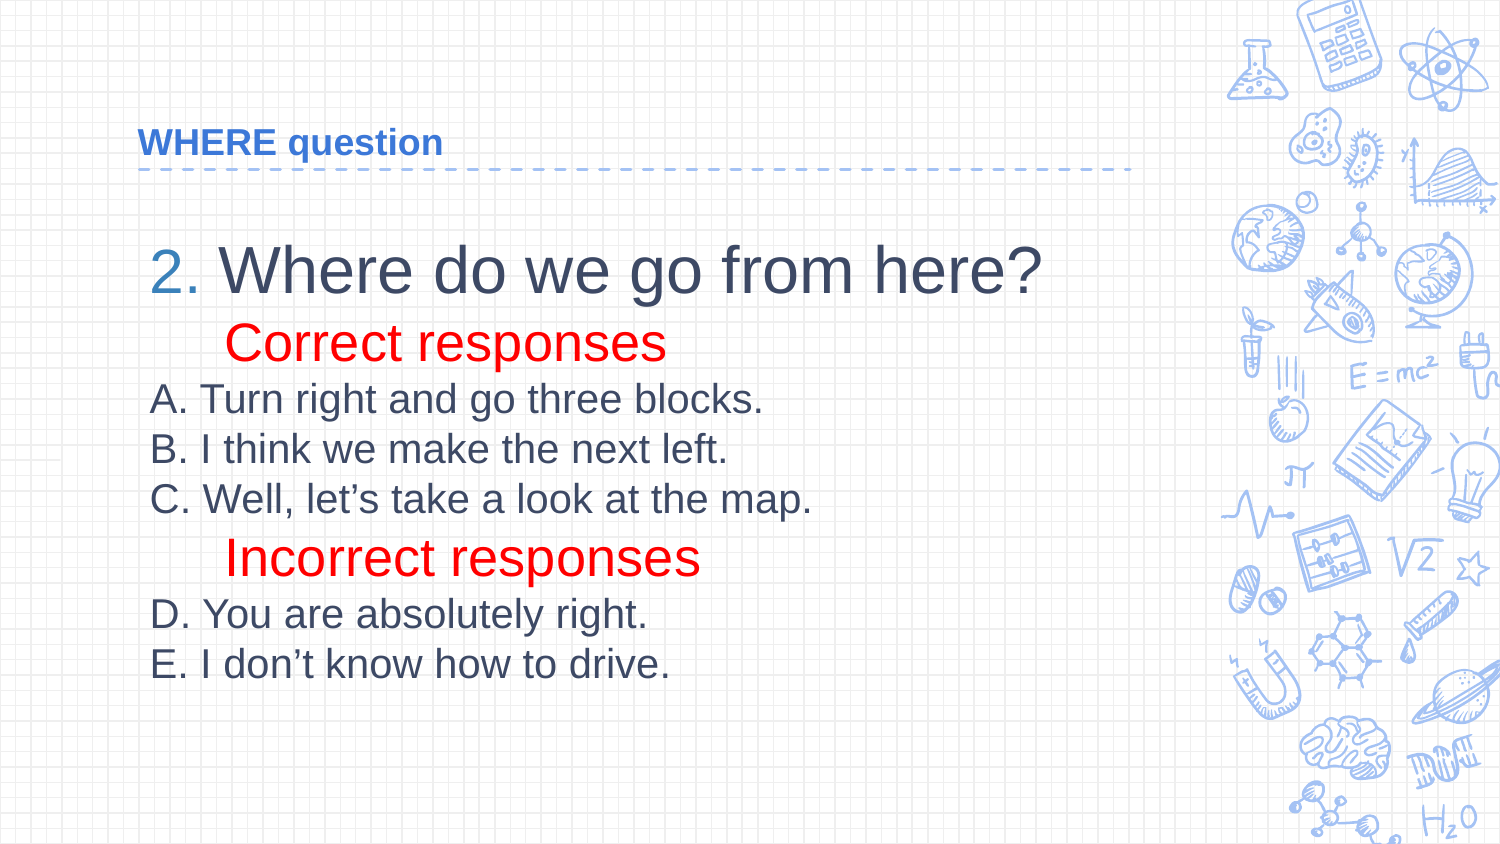

# WHERE question
2. Where do we go from here?
Correct responses
A. Turn right and go three blocks.
B. I think we make the next left.
C. Well, let’s take a look at the map.
Incorrect responses
D. You are absolutely right.
E. I don’t know how to drive.